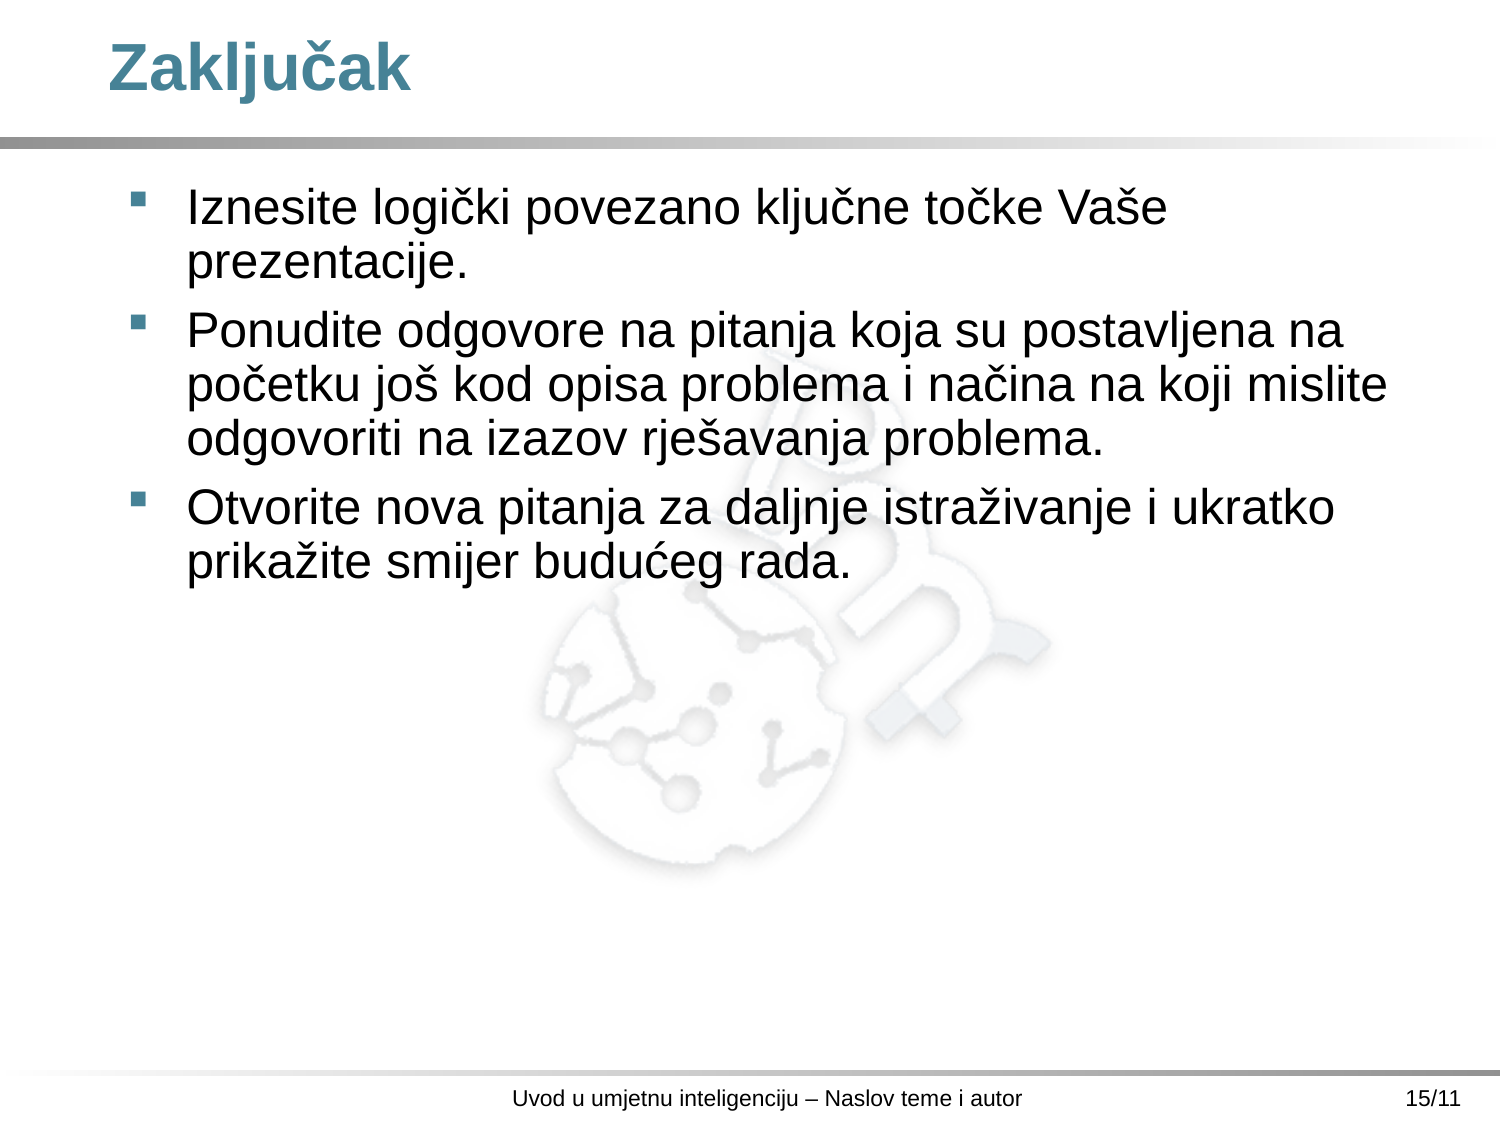

# Zaključak
Iznesite logički povezano ključne točke Vaše prezentacije.
Ponudite odgovore na pitanja koja su postavljena na početku još kod opisa problema i načina na koji mislite odgovoriti na izazov rješavanja problema.
Otvorite nova pitanja za daljnje istraživanje i ukratko prikažite smijer budućeg rada.
Uvod u umjetnu inteligenciju – Naslov teme i autor
15/11